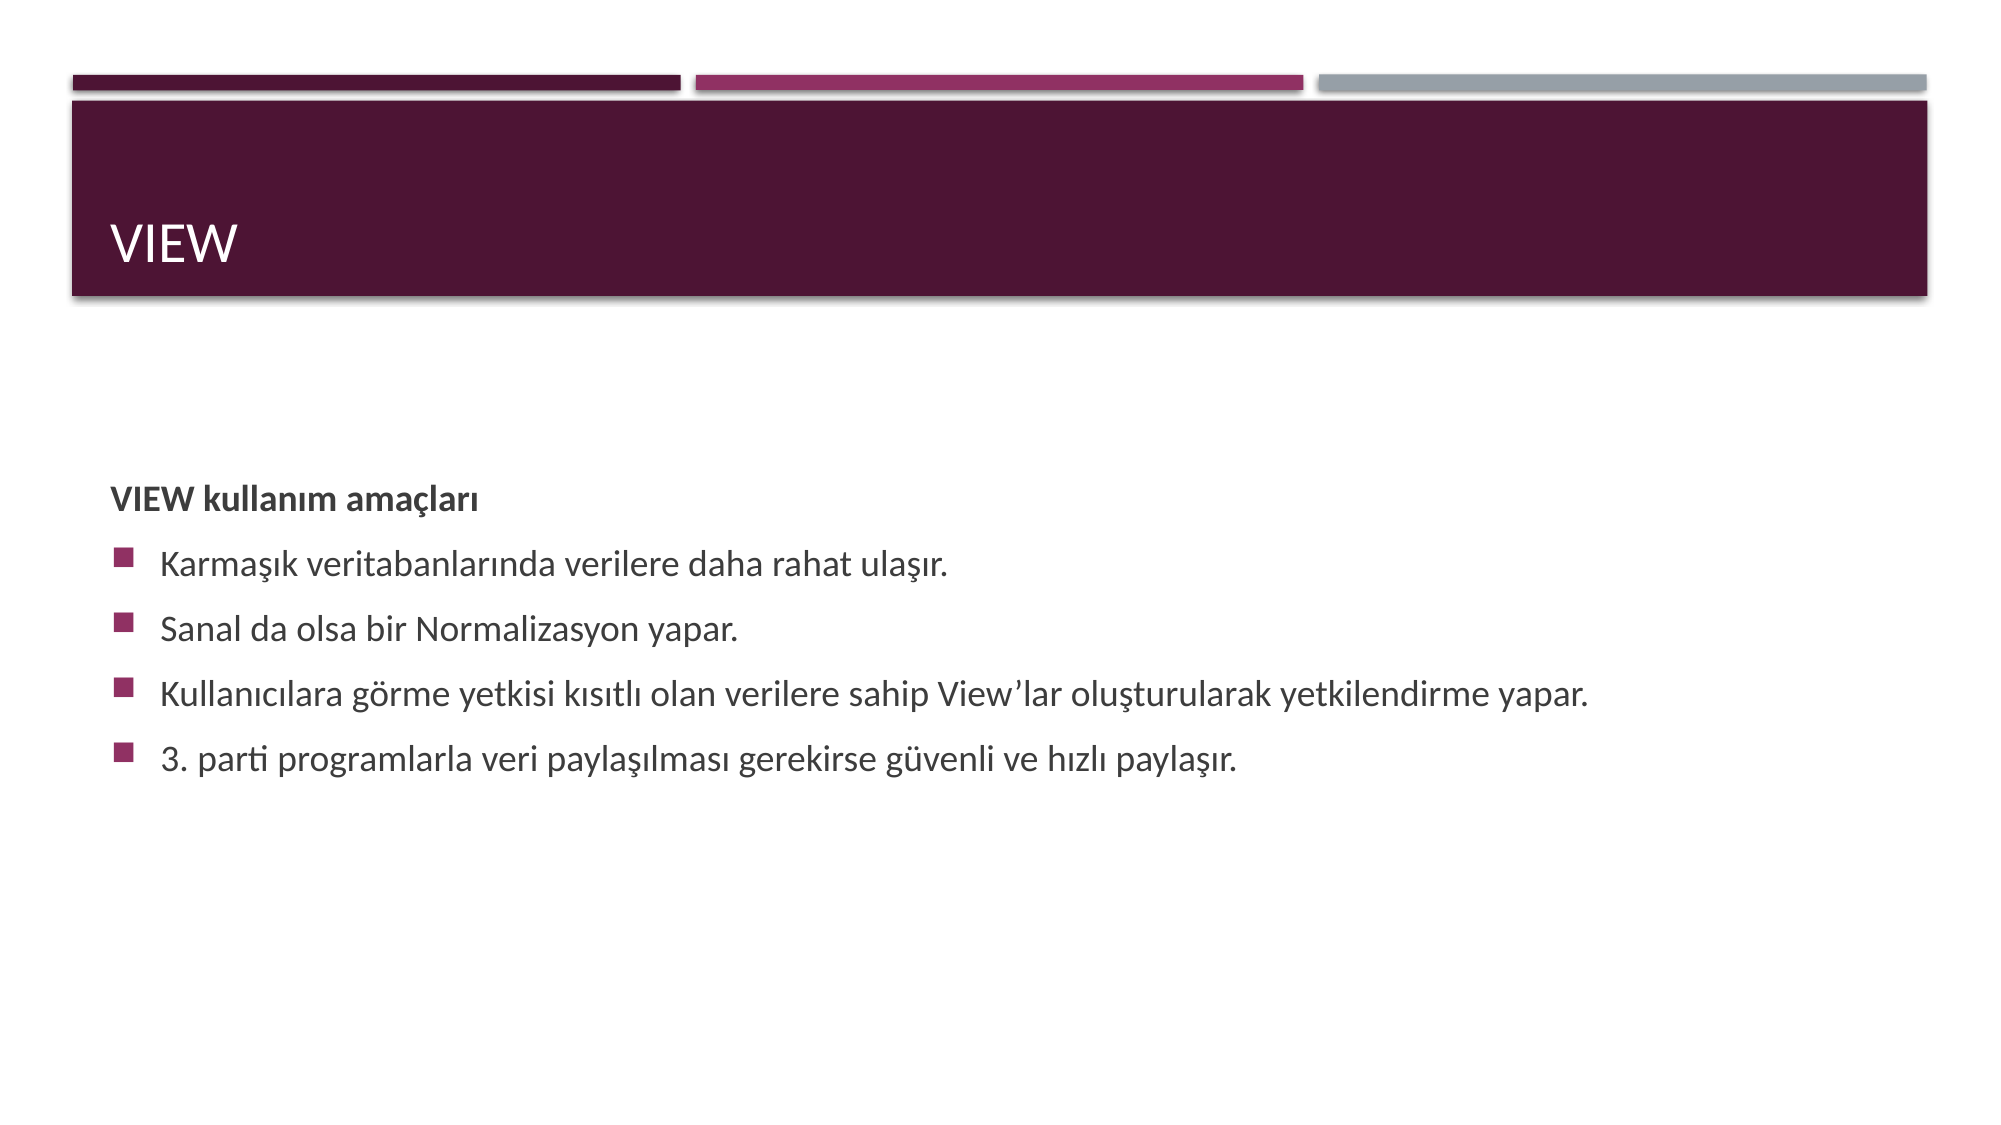

# VIEW
VIEW kullanım amaçları
Karmaşık veritabanlarında verilere daha rahat ulaşır.
Sanal da olsa bir Normalizasyon yapar.
Kullanıcılara görme yetkisi kısıtlı olan verilere sahip View’lar oluşturularak yetkilendirme yapar.
3. parti programlarla veri paylaşılması gerekirse güvenli ve hızlı paylaşır.